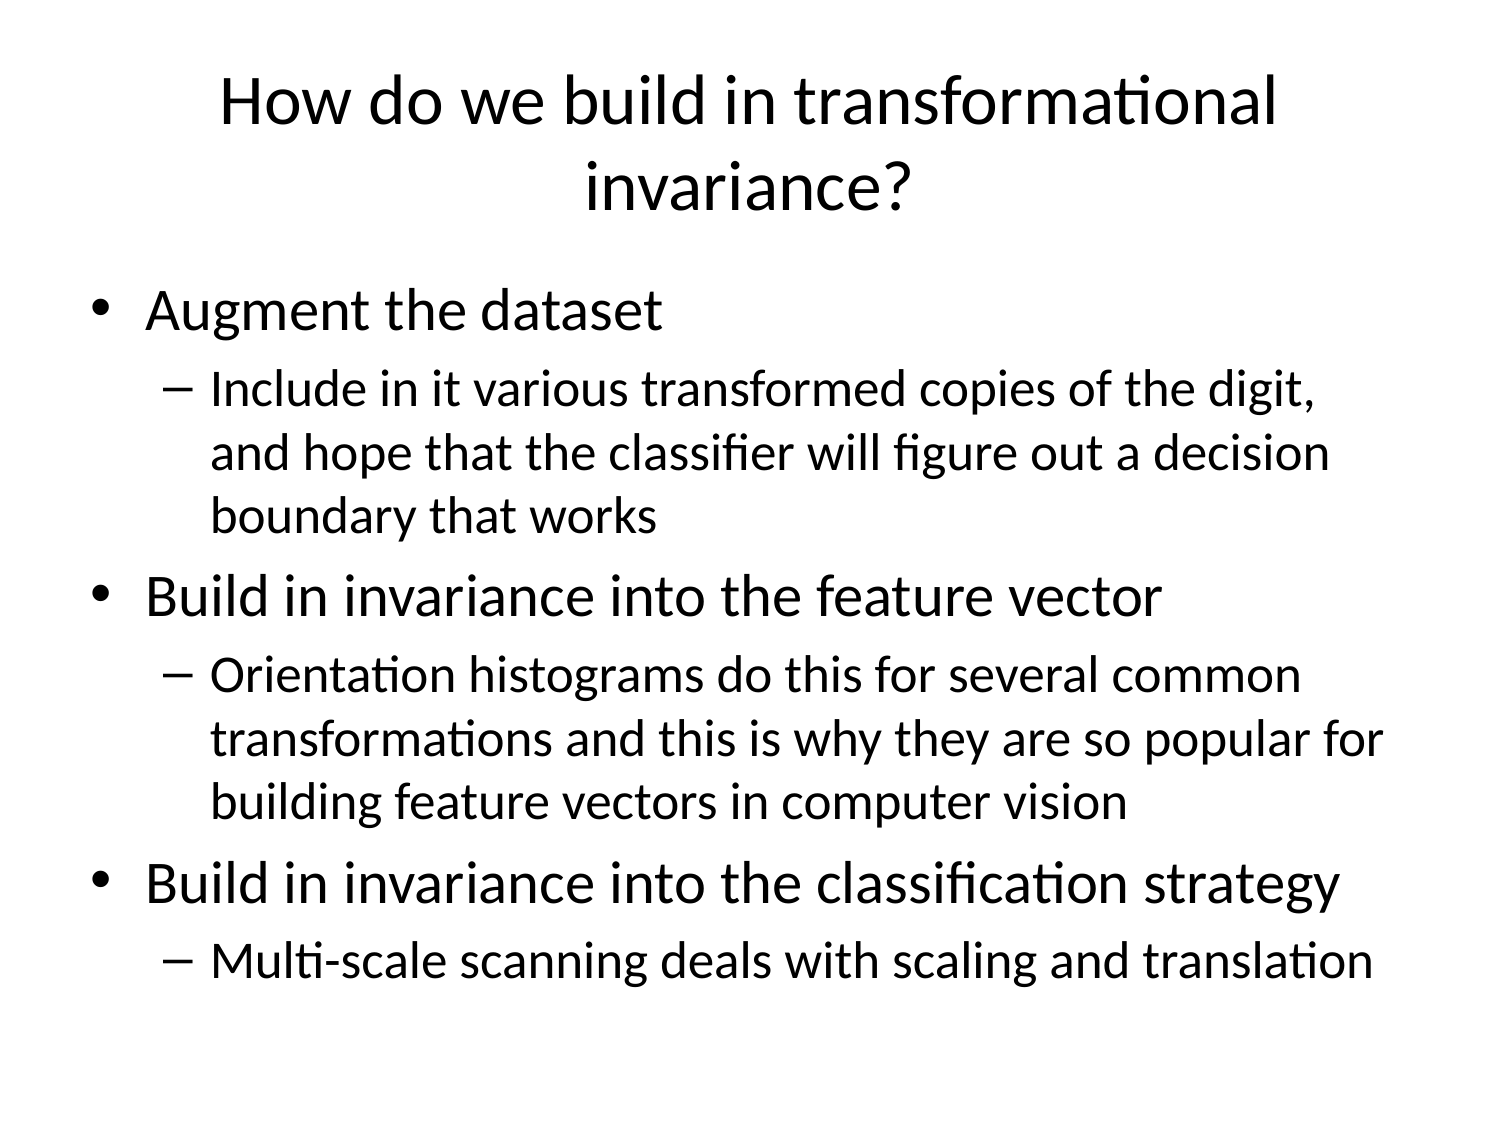

# How do we build in transformational invariance?
Augment the dataset
Include in it various transformed copies of the digit, and hope that the classifier will figure out a decision boundary that works
Build in invariance into the feature vector
Orientation histograms do this for several common transformations and this is why they are so popular for building feature vectors in computer vision
Build in invariance into the classification strategy
Multi-scale scanning deals with scaling and translation